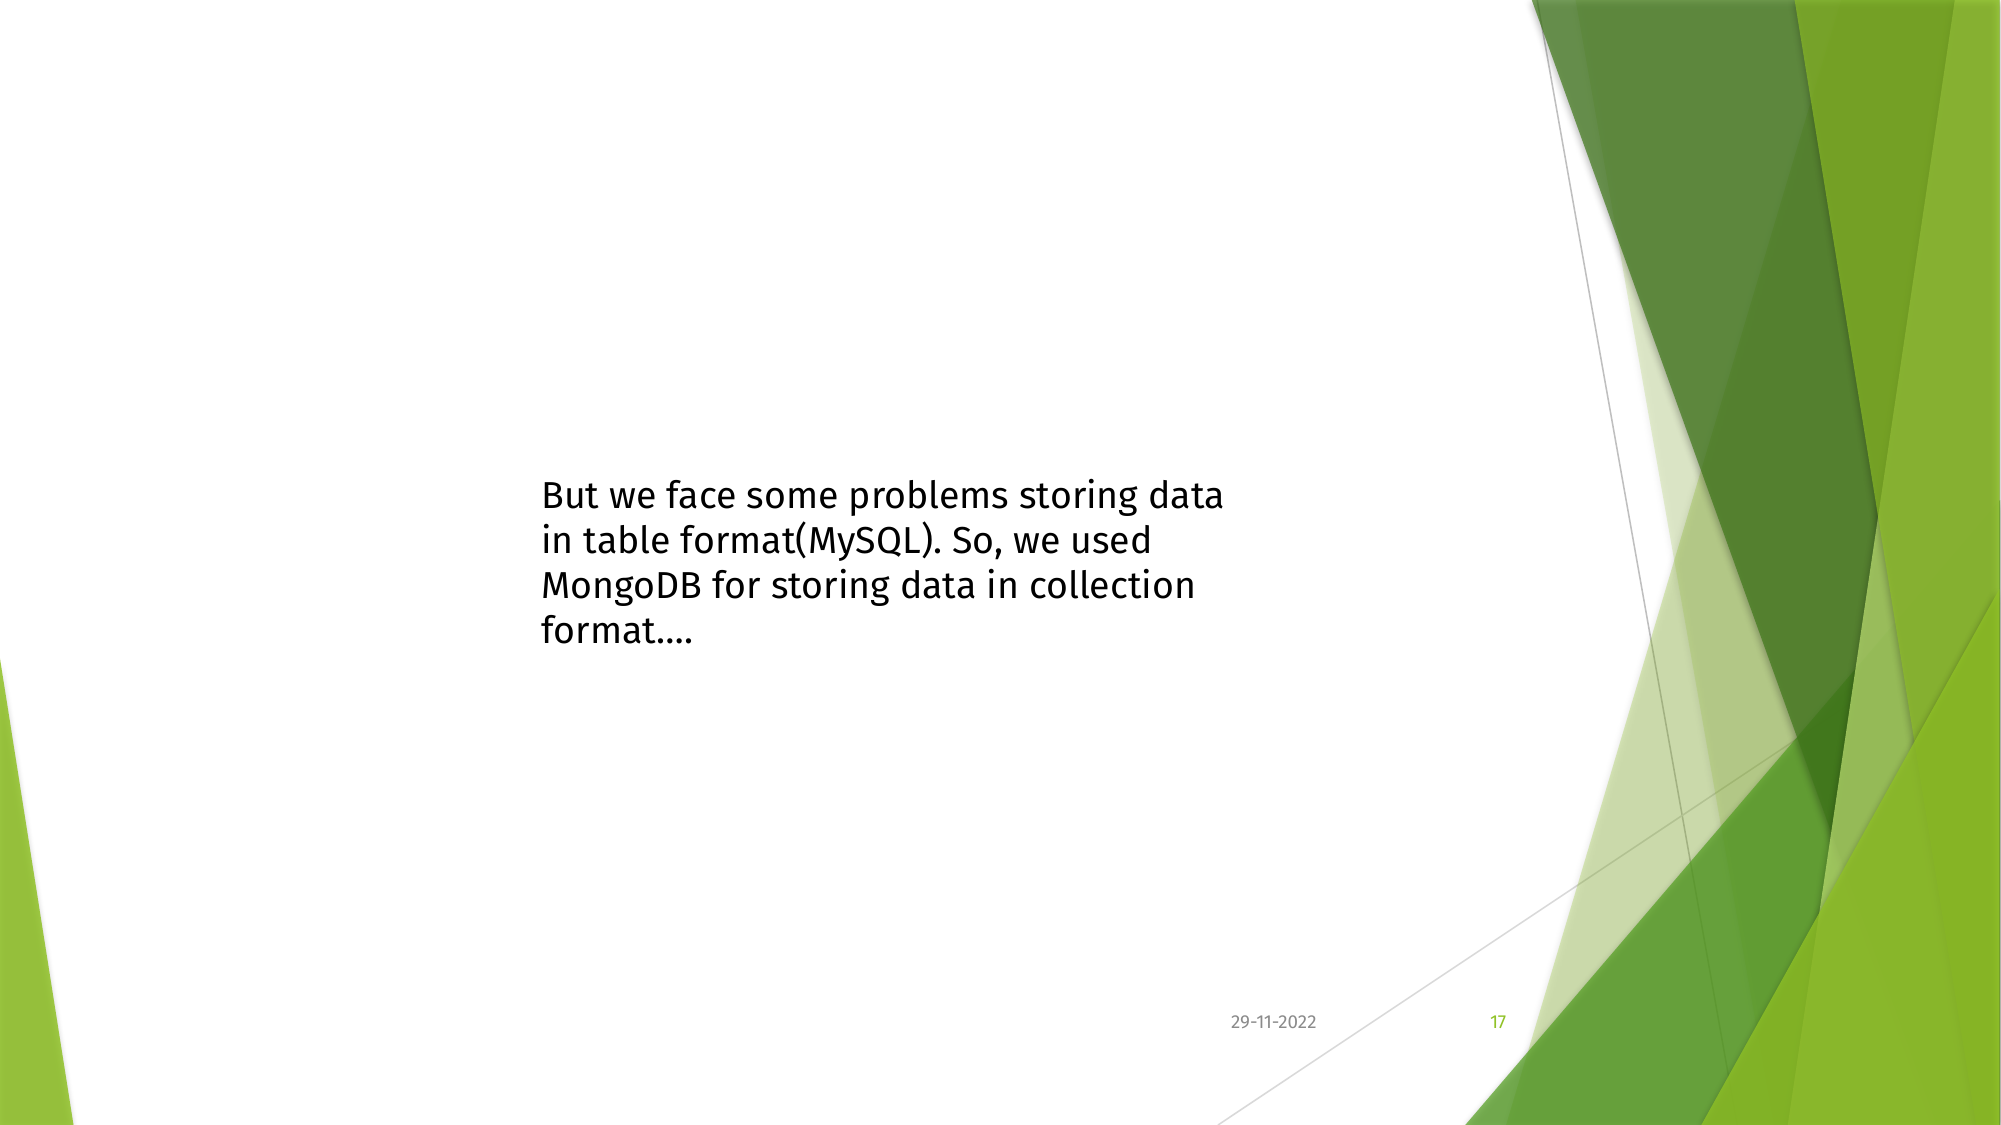

But we face some problems storing data in table format(MySQL). So, we used MongoDB for storing data in collection format….
29-11-2022
17